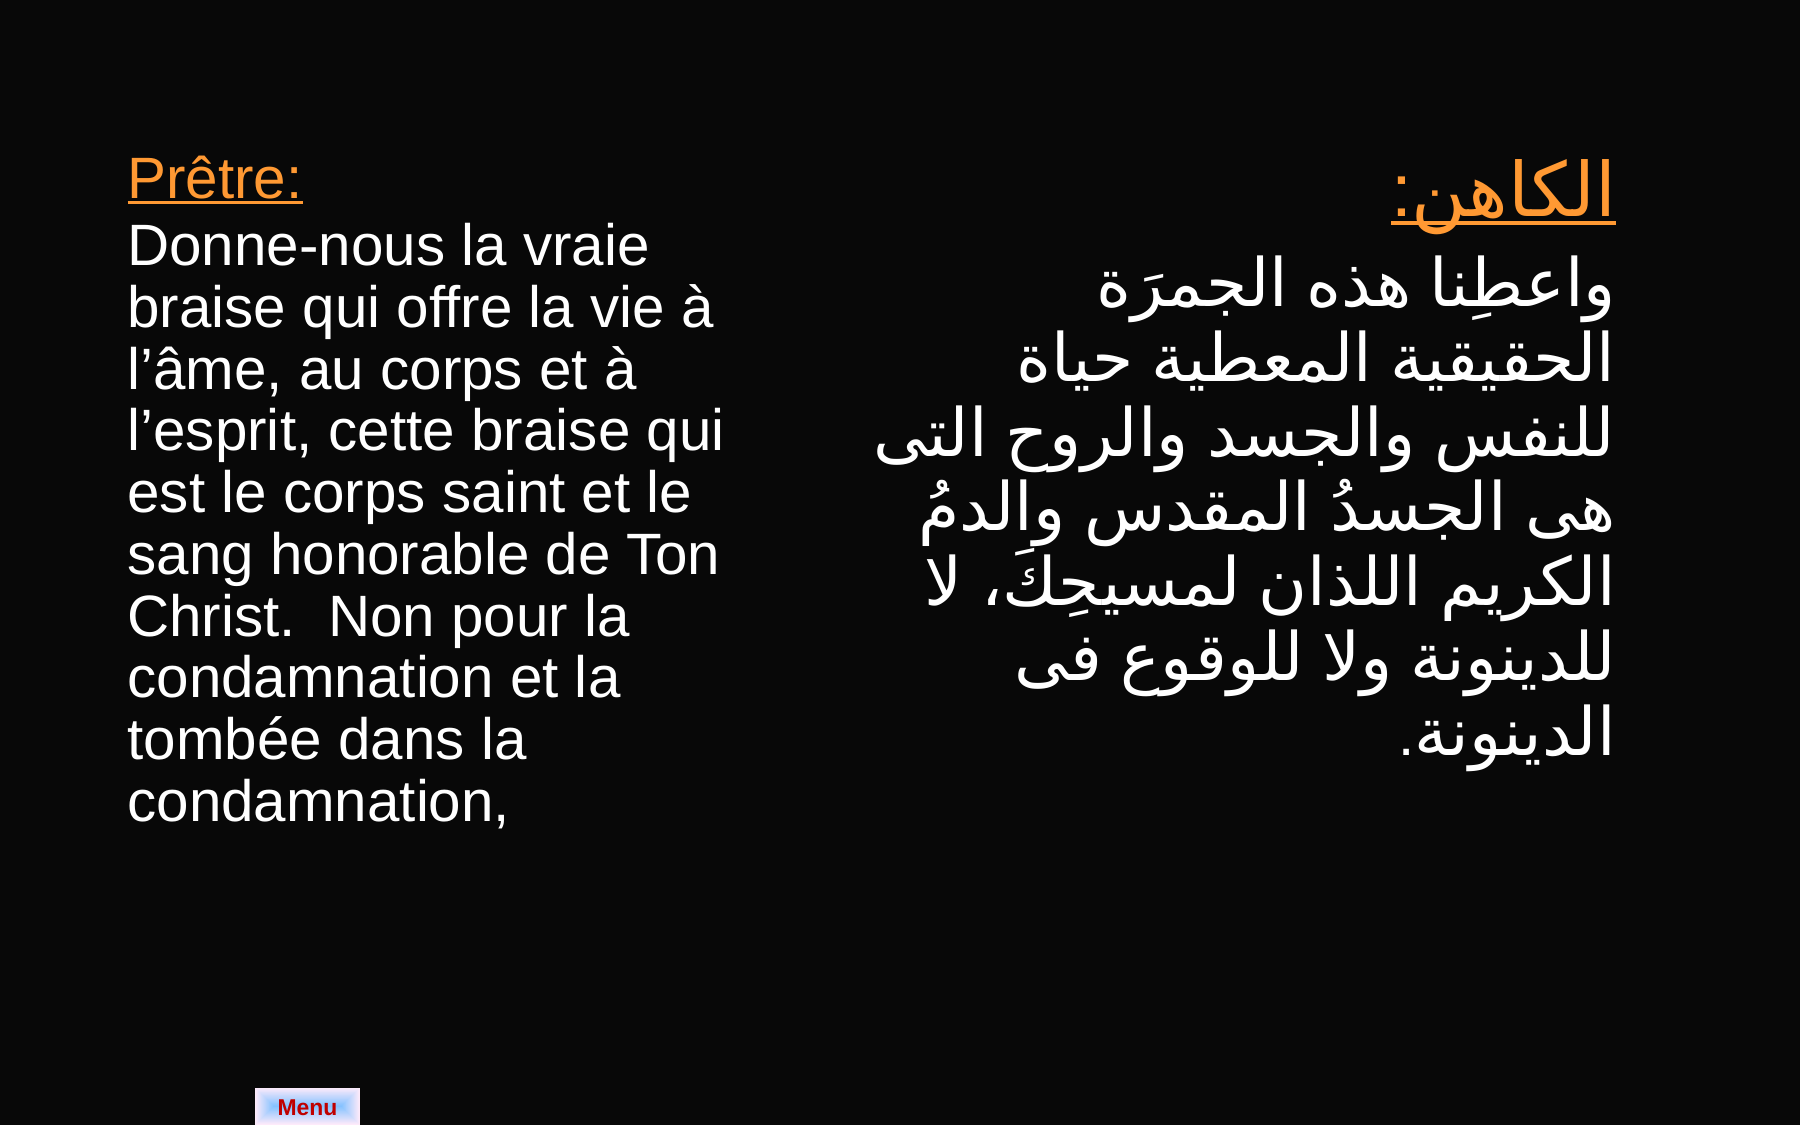

| Prêtre: Donne-nous la vraie braise qui offre la vie à l’âme, au corps et à l’esprit, cette braise qui est le corps saint et le sang honorable de Ton Christ. Non pour la condamnation et la tombée dans la condamnation, | الكاهن: واعطِنا هذه الجمرَة الحقيقية المعطية حياة للنفس والجسد والروح التى هى الجسدُ المقدس والدمُ الكريم اللذان لمسيحِكَ، لا للدينونة ولا للوقوع فى الدينونة. |
| --- | --- |

Menu